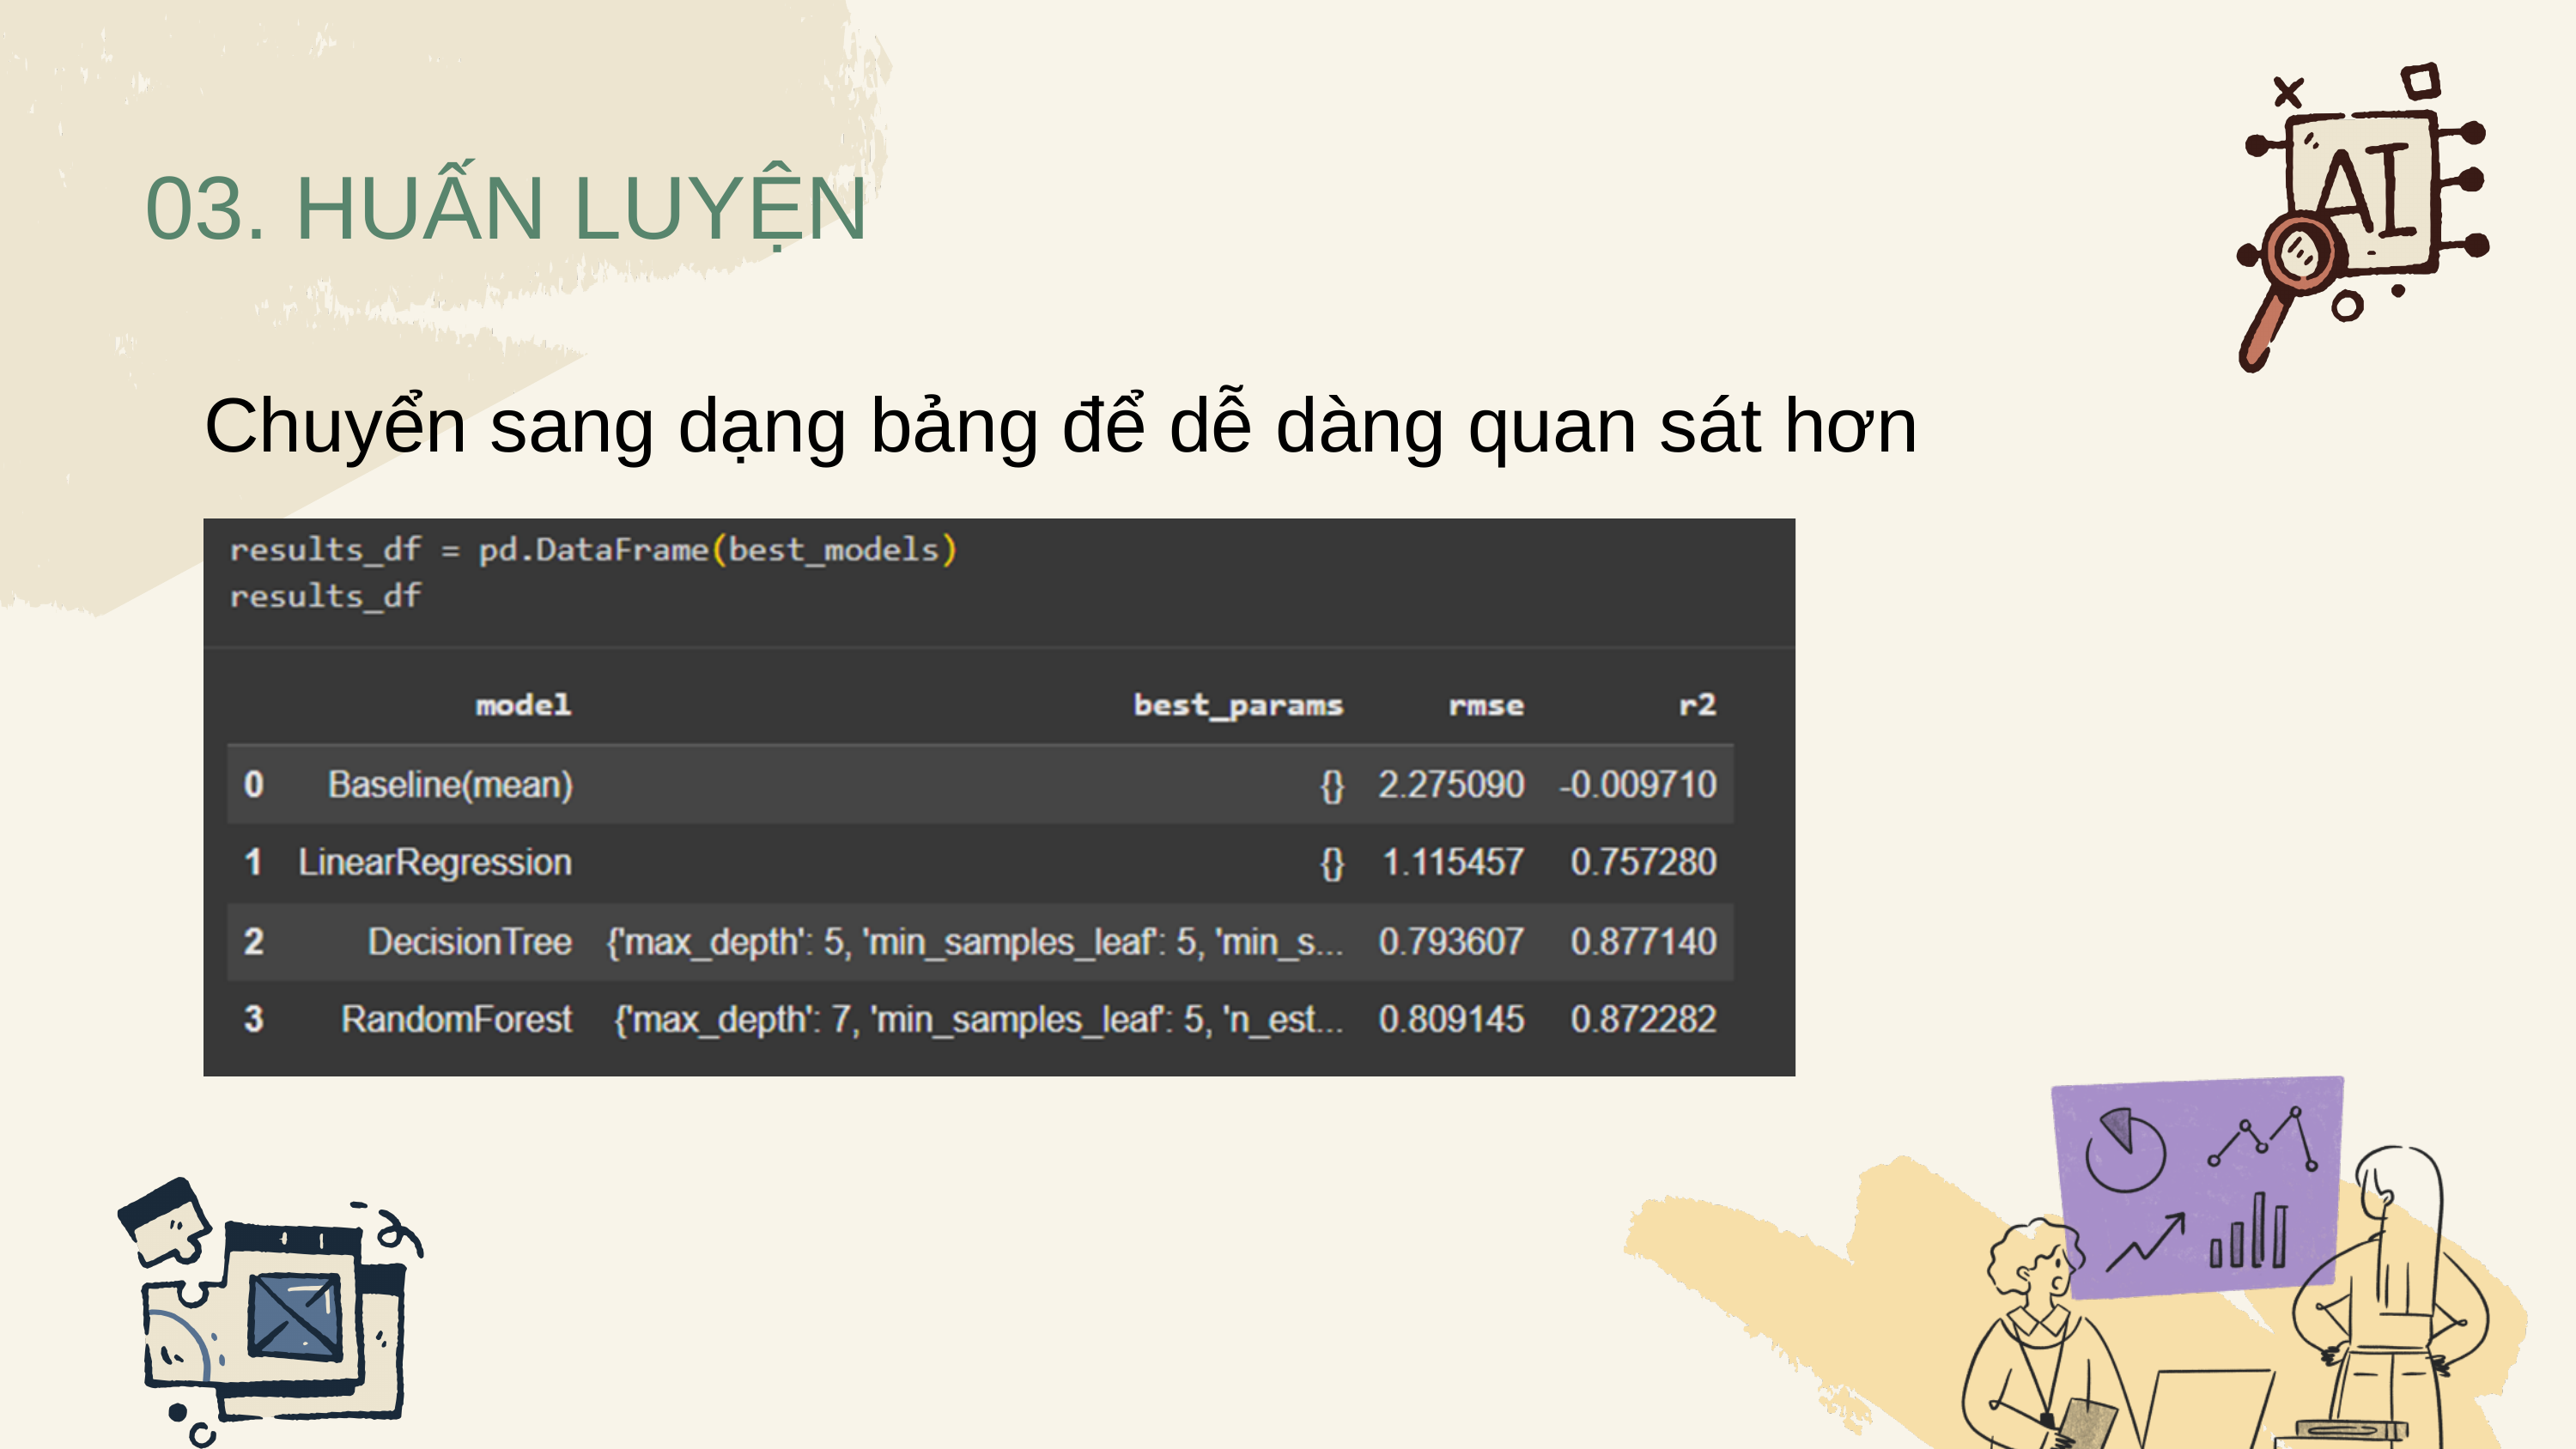

03. HUẤN LUYỆN
Chuyển sang dạng bảng để dễ dàng quan sát hơn